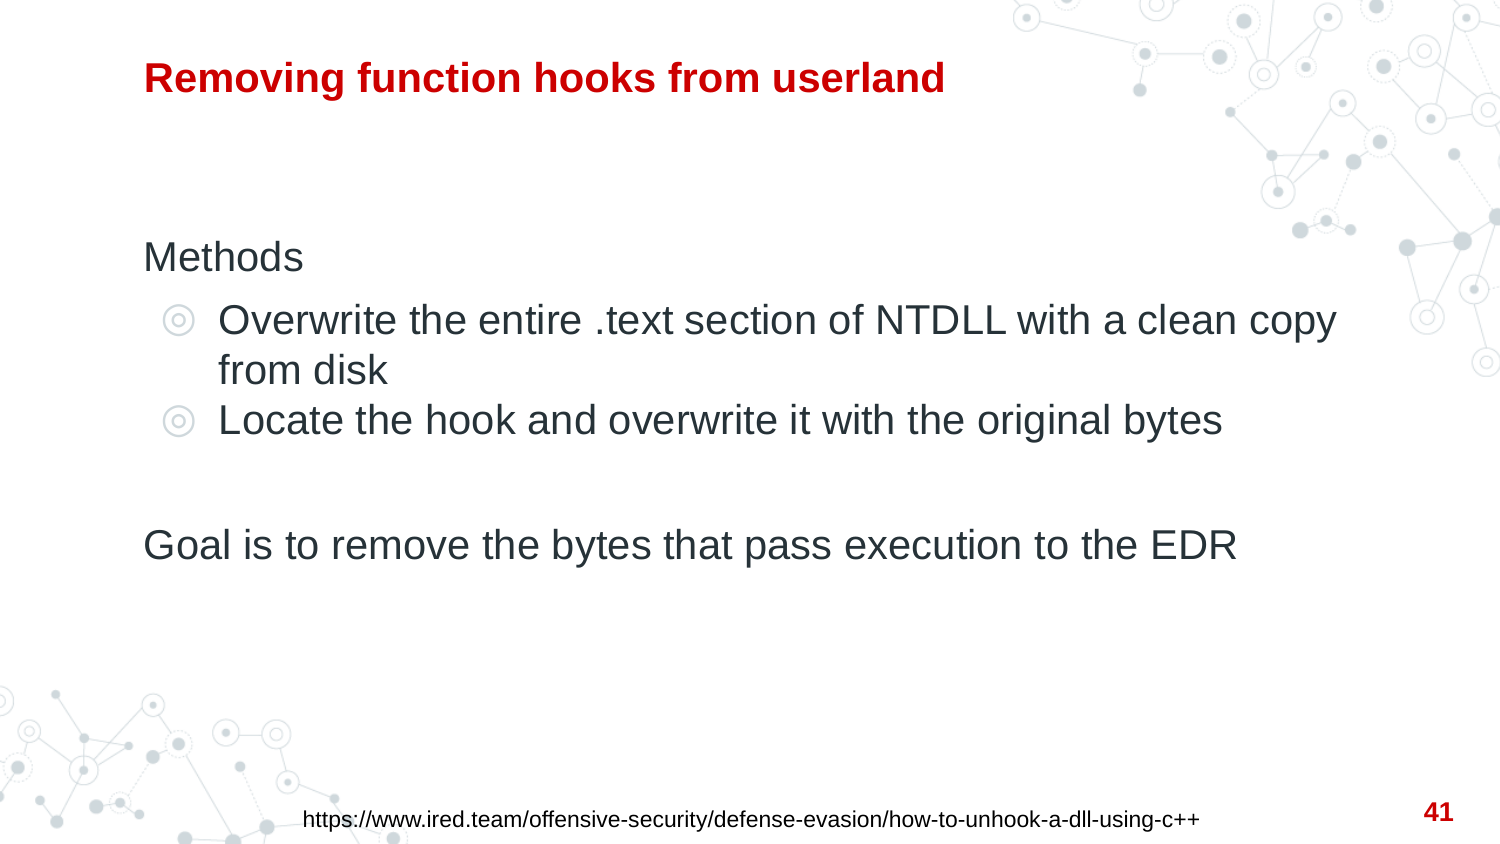

# Removing function hooks from userland

Methods
Overwrite the entire .text section of NTDLL with a clean copy from disk
Locate the hook and overwrite it with the original bytes

Goal is to remove the bytes that pass execution to the EDR

41
https://www.ired.team/offensive-security/defense-evasion/how-to-unhook-a-dll-using-c++